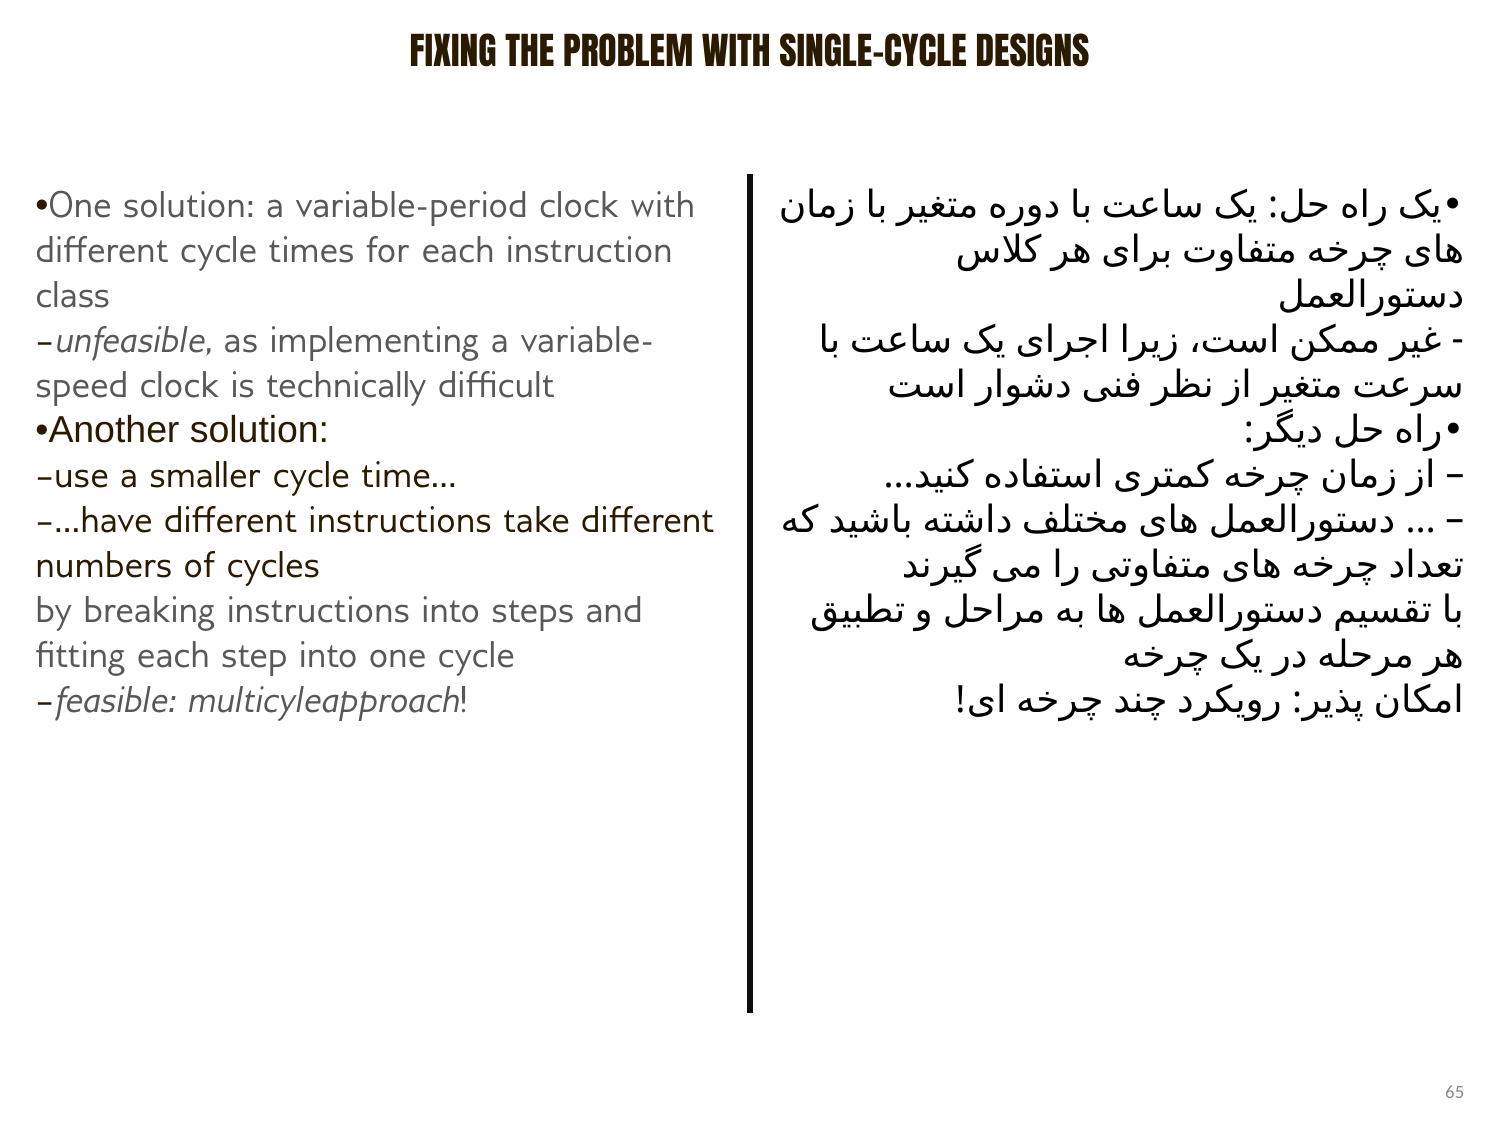

FIXING THE PROBLEM WITH SINGLE-CYCLE DESIGNS
•One solution: a variable-period clock with different cycle times for each instruction class
–unfeasible, as implementing a variable-speed clock is technically difficult
•Another solution:
–use a smaller cycle time…
–…have different instructions take different numbers of cycles
by breaking instructions into steps and fitting each step into one cycle
–feasible: multicyleapproach!
•یک راه حل: یک ساعت با دوره متغیر با زمان های چرخه متفاوت برای هر کلاس دستورالعمل
- غیر ممکن است، زیرا اجرای یک ساعت با سرعت متغیر از نظر فنی دشوار است
•راه حل دیگر:
– از زمان چرخه کمتری استفاده کنید…
– … دستورالعمل های مختلف داشته باشید که تعداد چرخه های متفاوتی را می گیرند
با تقسیم دستورالعمل ها به مراحل و تطبیق هر مرحله در یک چرخه
امکان پذیر: رویکرد چند چرخه ای!